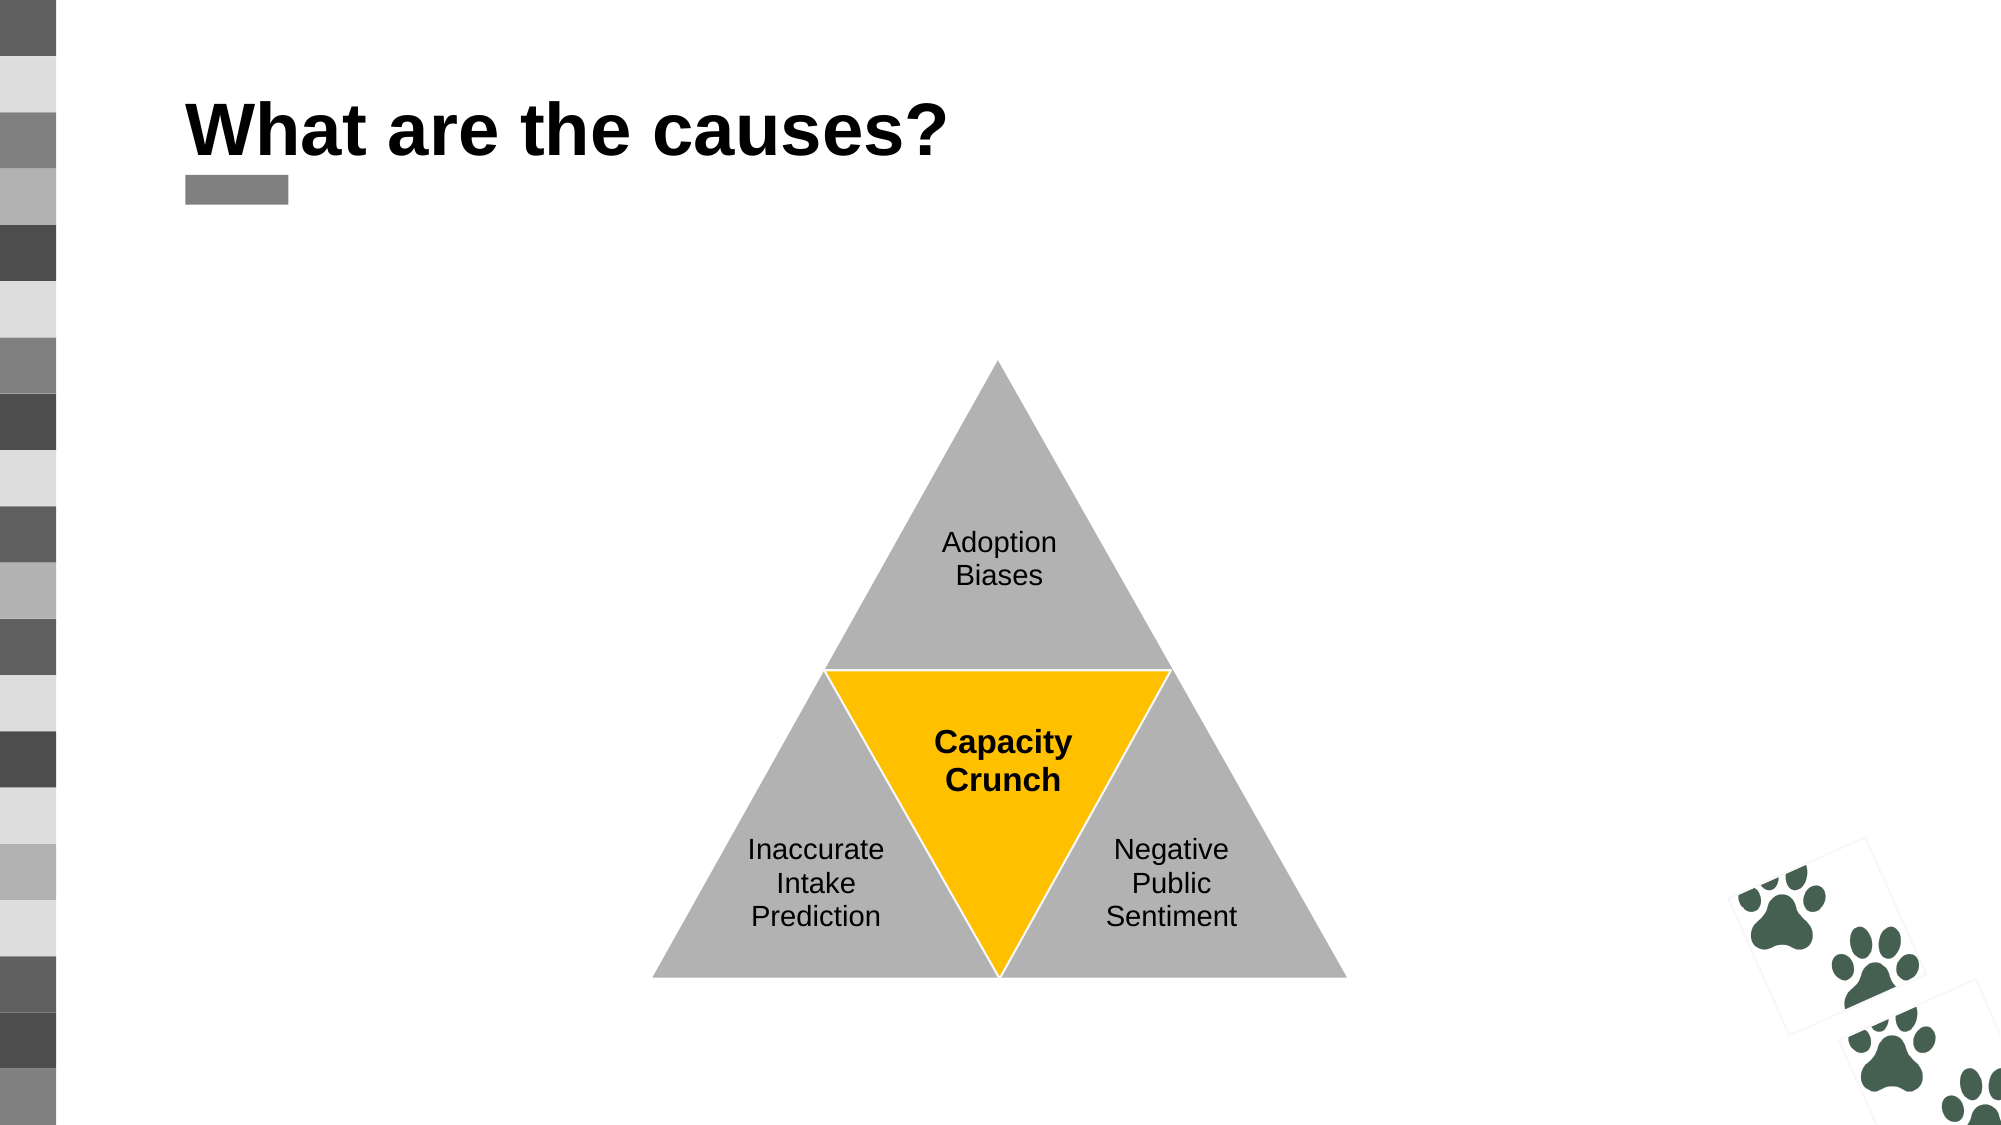

# What are the causes?

Adoption
Biases

Capacity Crunch
Inaccurate
Intake Prediction
Negative
Public Sentiment